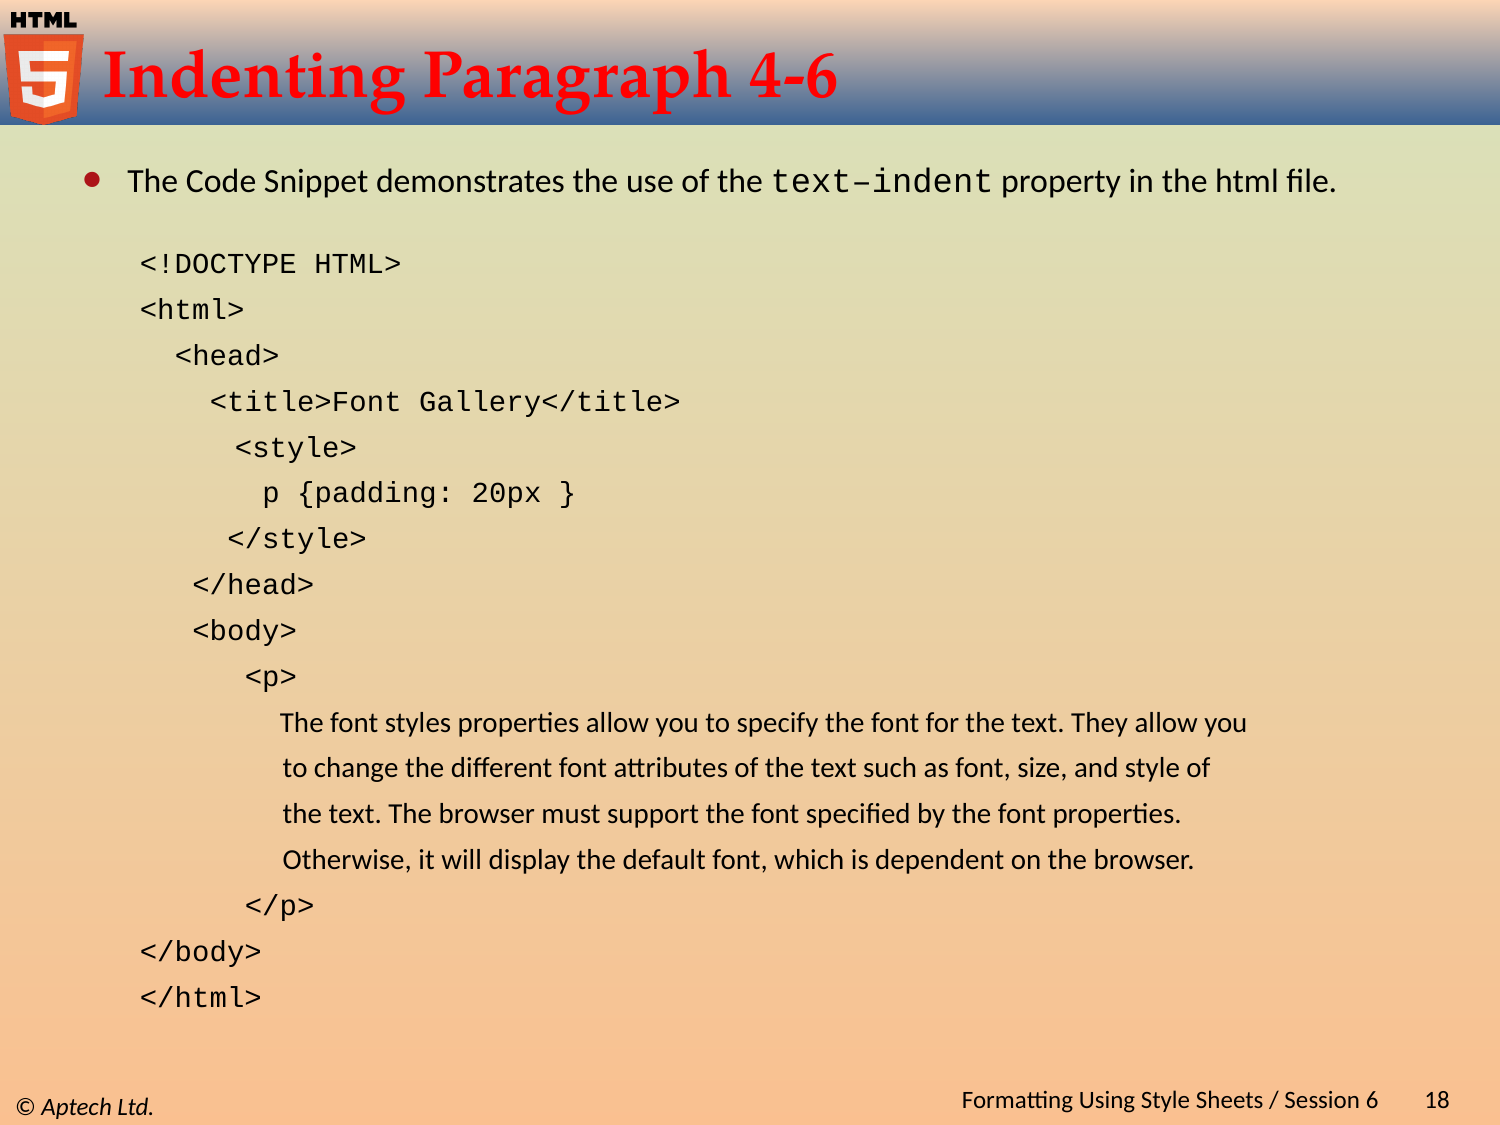

# Indenting Paragraph 4-6
The Code Snippet demonstrates the use of the text–indent property in the html file.
<!DOCTYPE HTML>
<html>
  <head>
    <title>Font Gallery</title>
    <style>
       p {padding: 20px }
     </style>
   </head>
   <body>
      <p>
        The font styles properties allow you to specify the font for the text. They allow you
                      to change the different font attributes of the text such as font, size, and style of
                      the text. The browser must support the font specified by the font properties.
                      Otherwise, it will display the default font, which is dependent on the browser.
      </p>
</body>
</html>
Formatting Using Style Sheets / Session 6
18